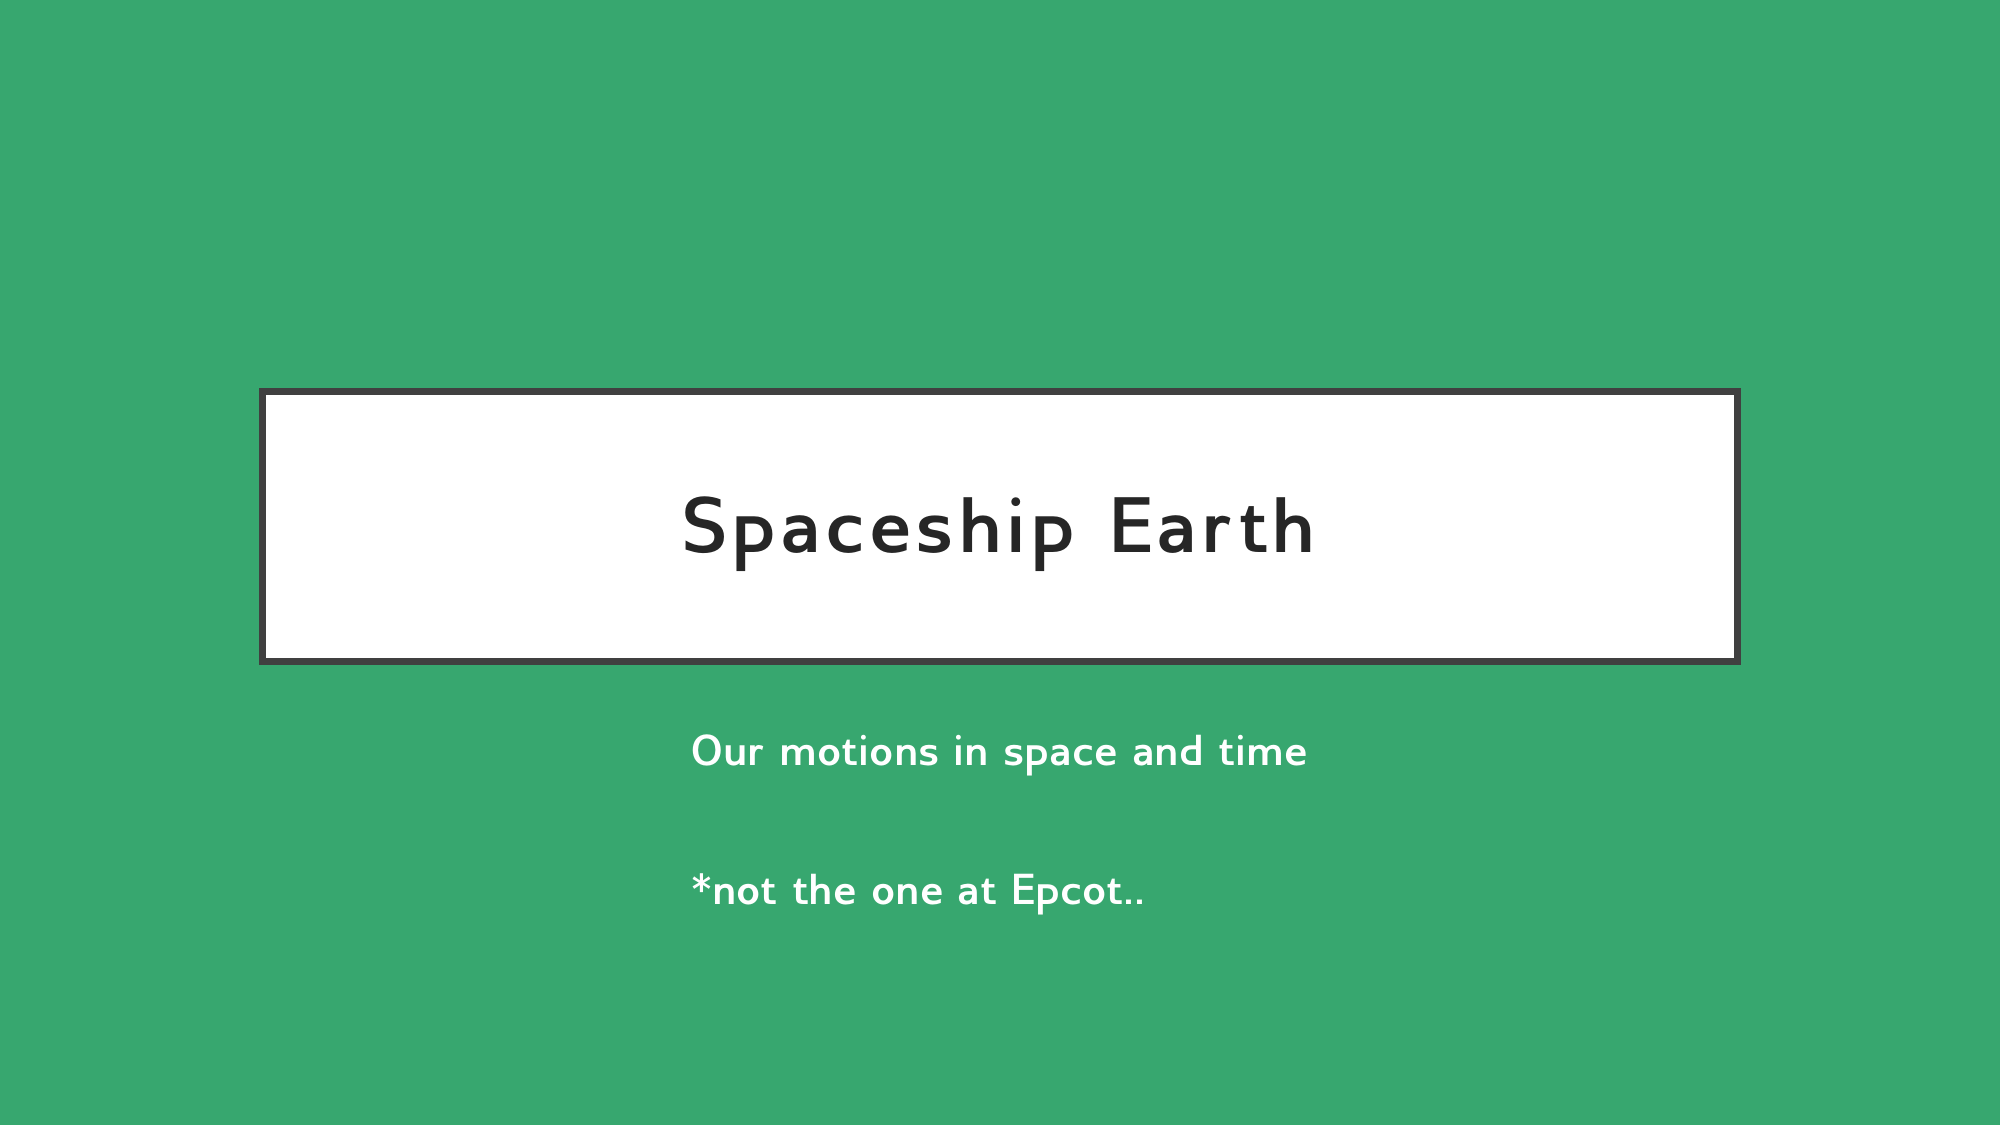

# Spaceship Earth
Our motions in space and time

*not the one at Epcot..